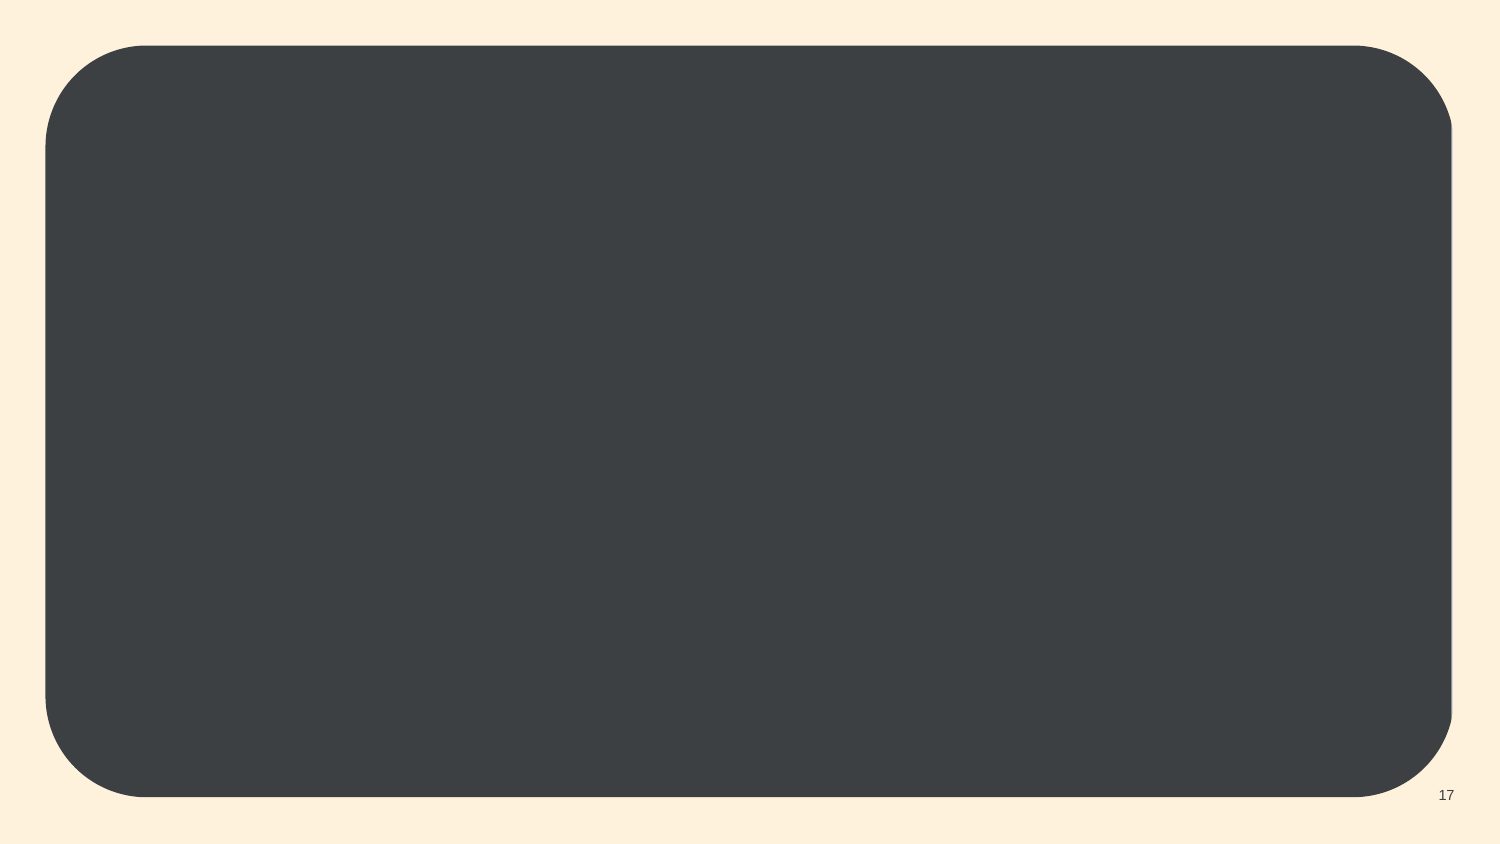

# Model Formulation: Tree based models
17